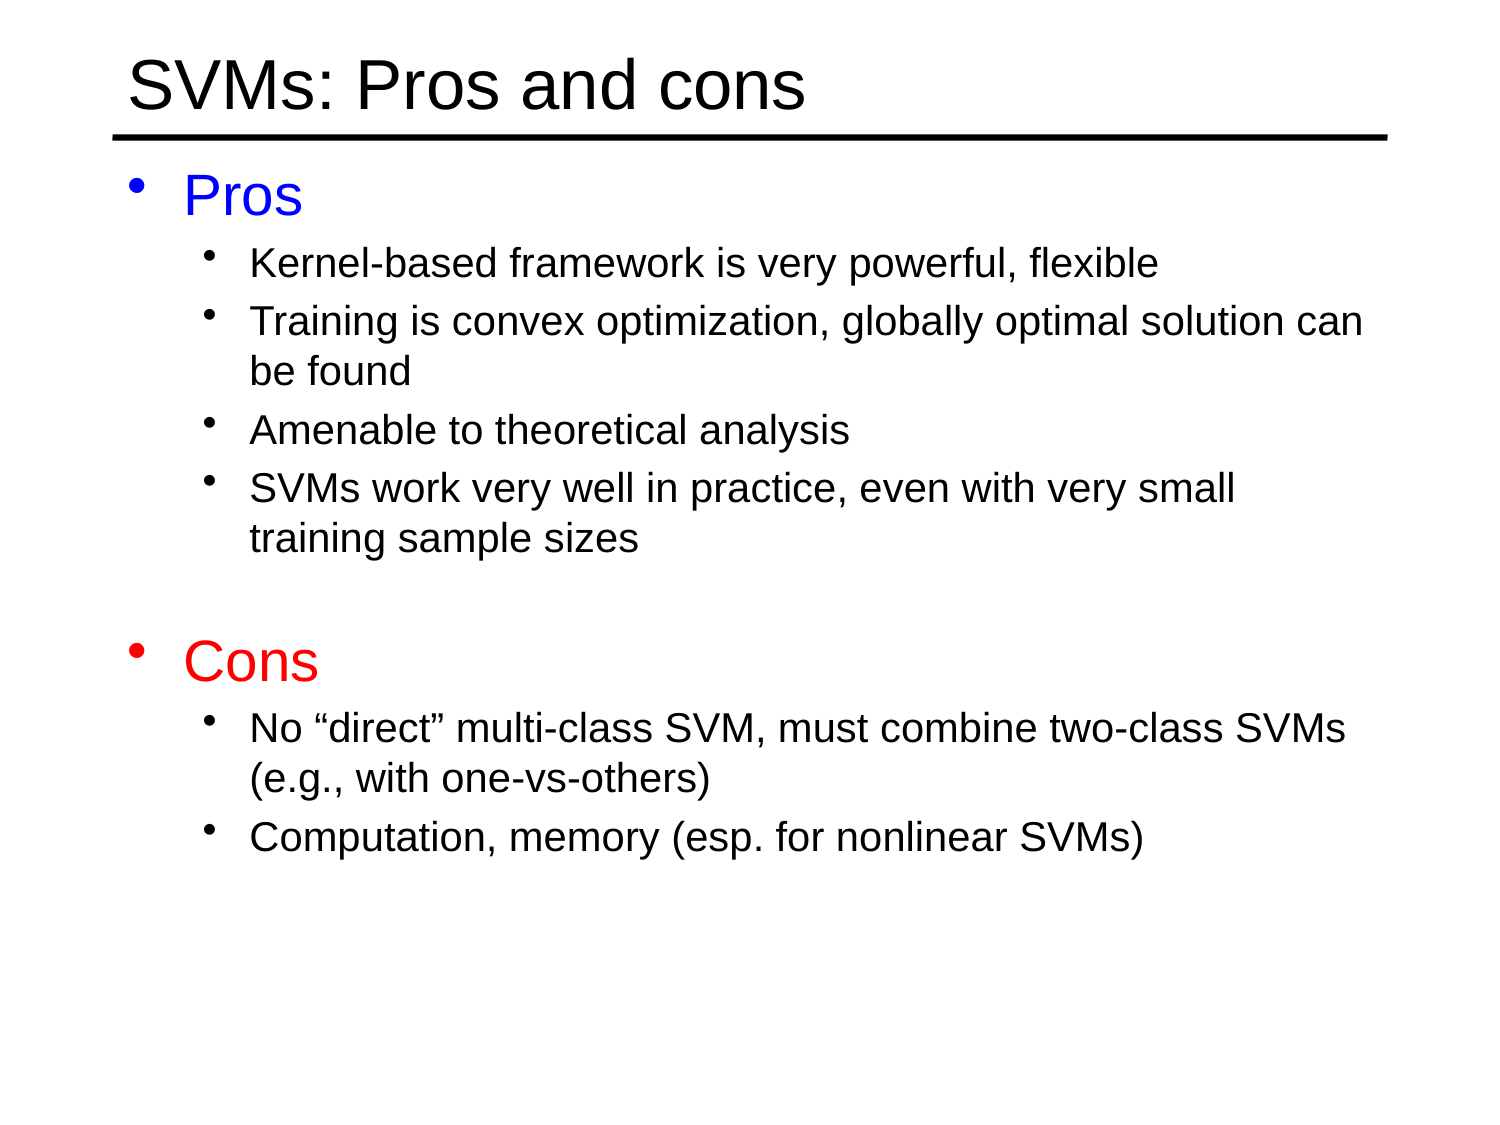

# SVMs: Pros and cons
Pros
Kernel-based framework is very powerful, flexible
Training is convex optimization, globally optimal solution can be found
Amenable to theoretical analysis
SVMs work very well in practice, even with very small training sample sizes
Cons
No “direct” multi-class SVM, must combine two-class SVMs (e.g., with one-vs-others)
Computation, memory (esp. for nonlinear SVMs)